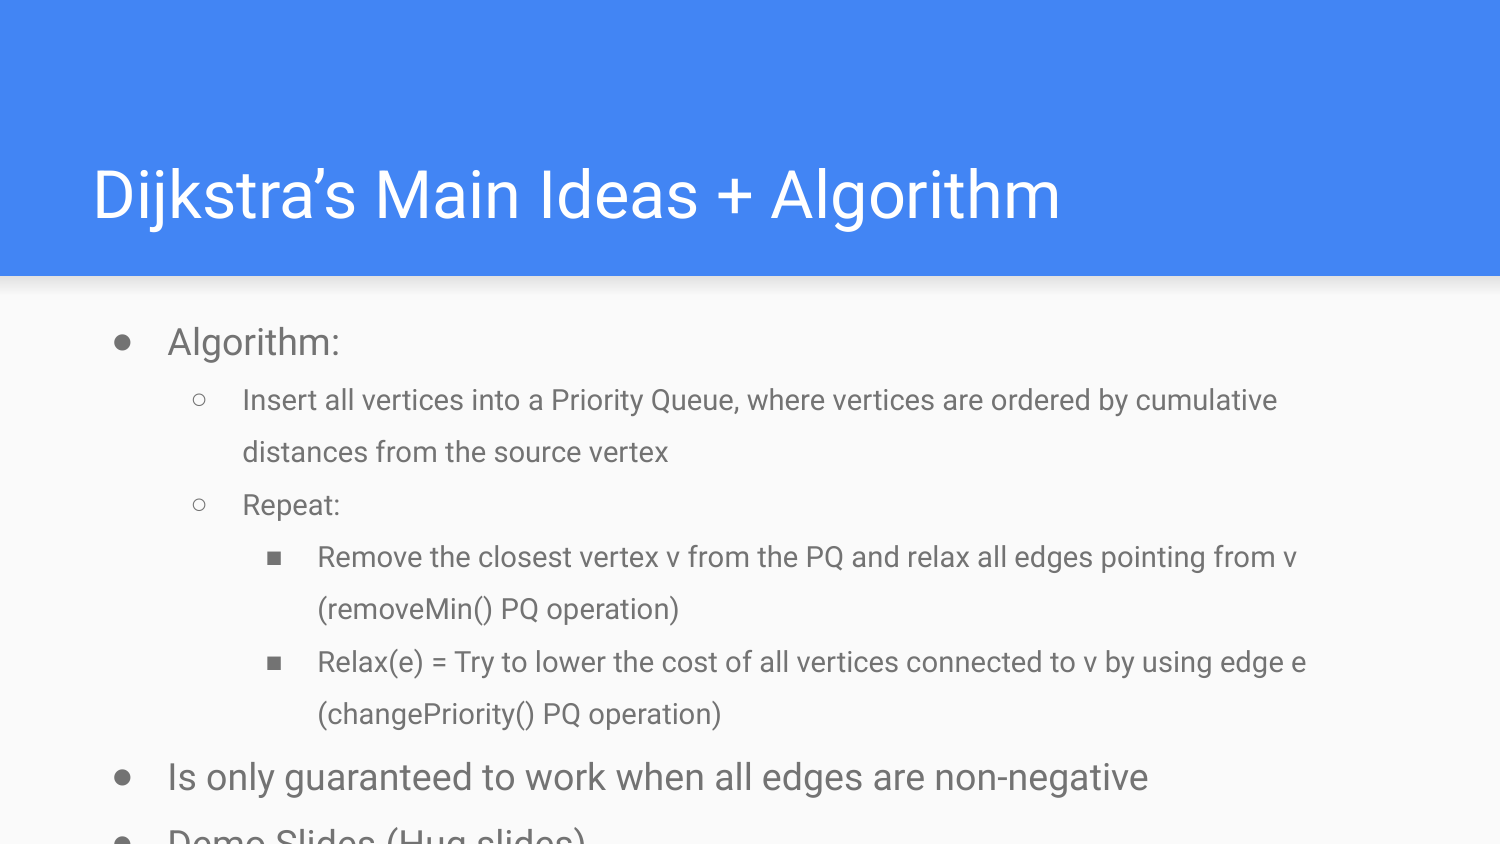

# Dijkstra’s Main Ideas + Algorithm
Algorithm:
Insert all vertices into a Priority Queue, where vertices are ordered by cumulative distances from the source vertex
Repeat:
Remove the closest vertex v from the PQ and relax all edges pointing from v (removeMin() PQ operation)
Relax(e) = Try to lower the cost of all vertices connected to v by using edge e (changePriority() PQ operation)
Is only guaranteed to work when all edges are non-negative
Demo Slides (Hug slides)